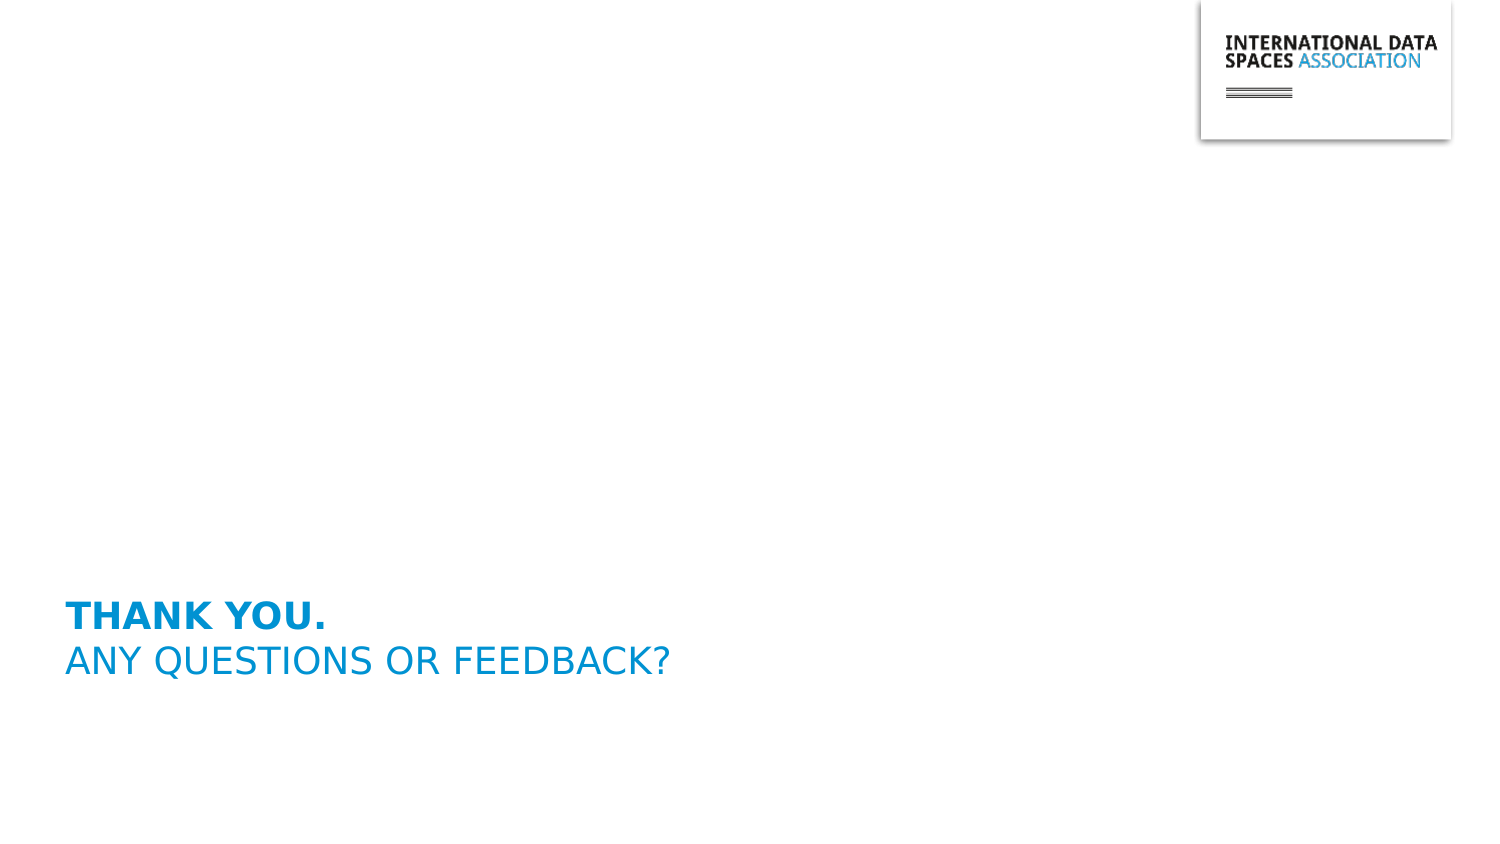

# Thank you.
Any Questions or feedback?